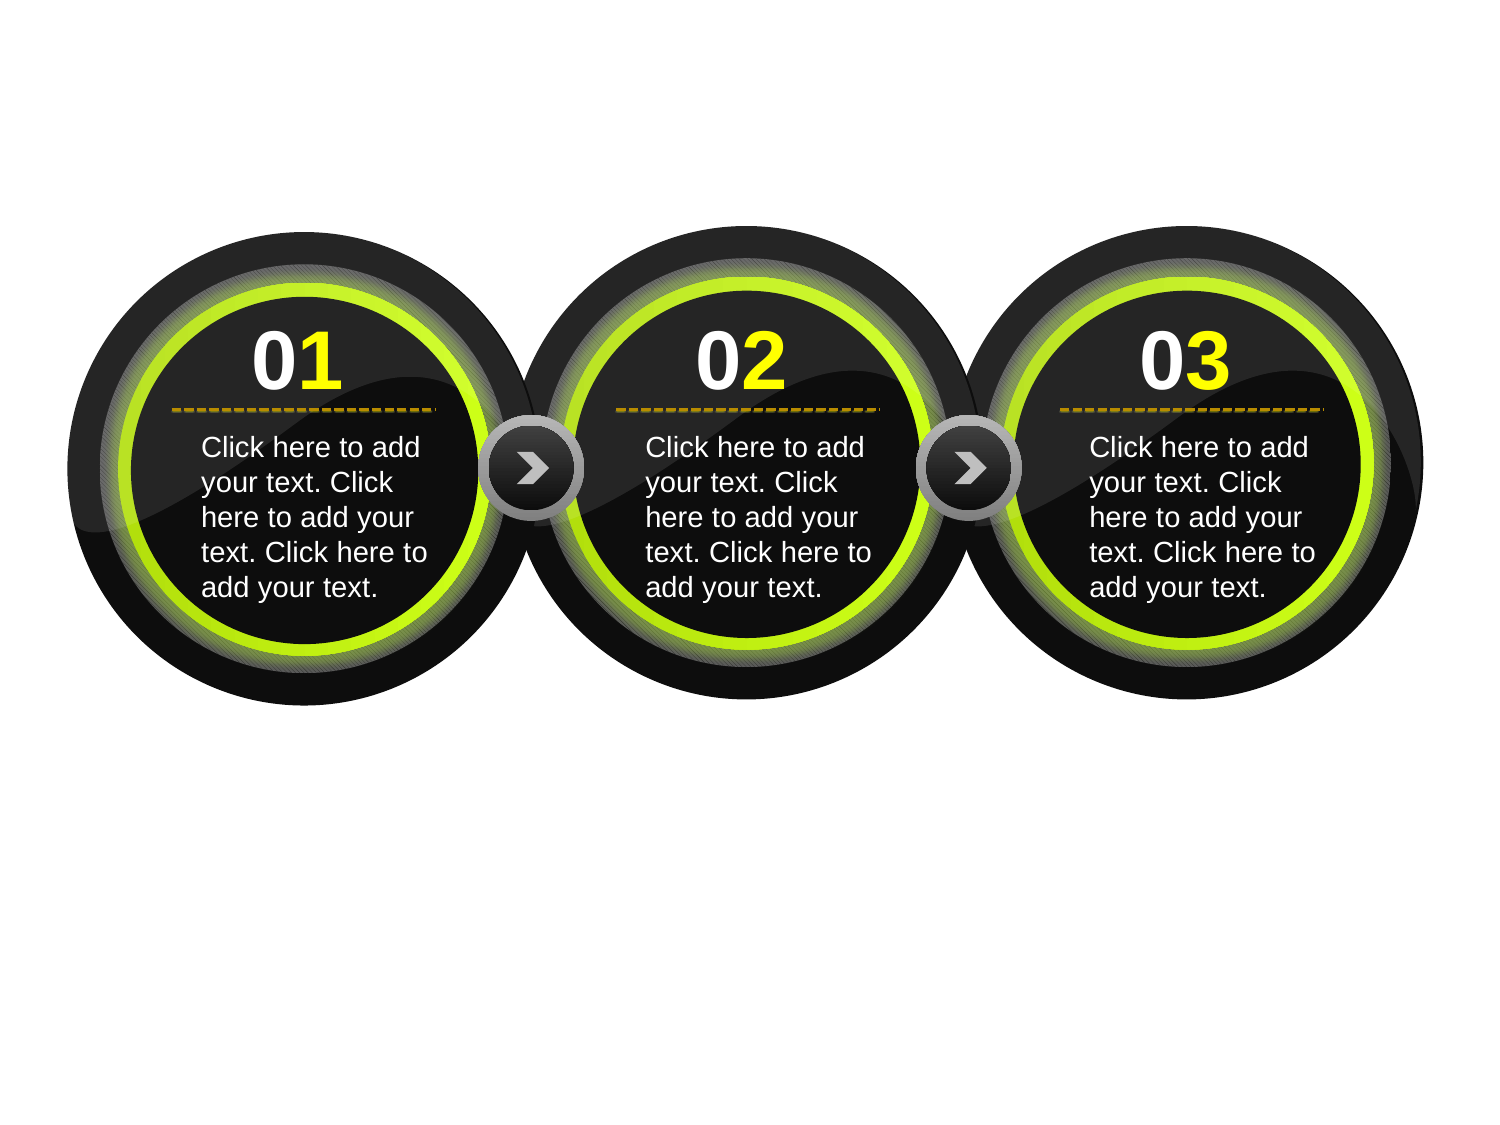

01
02
03

Click here to add your text. Click here to add your text. Click here to add your text.
Click here to add your text. Click here to add your text. Click here to add your text.
Click here to add your text. Click here to add your text. Click here to add your text.